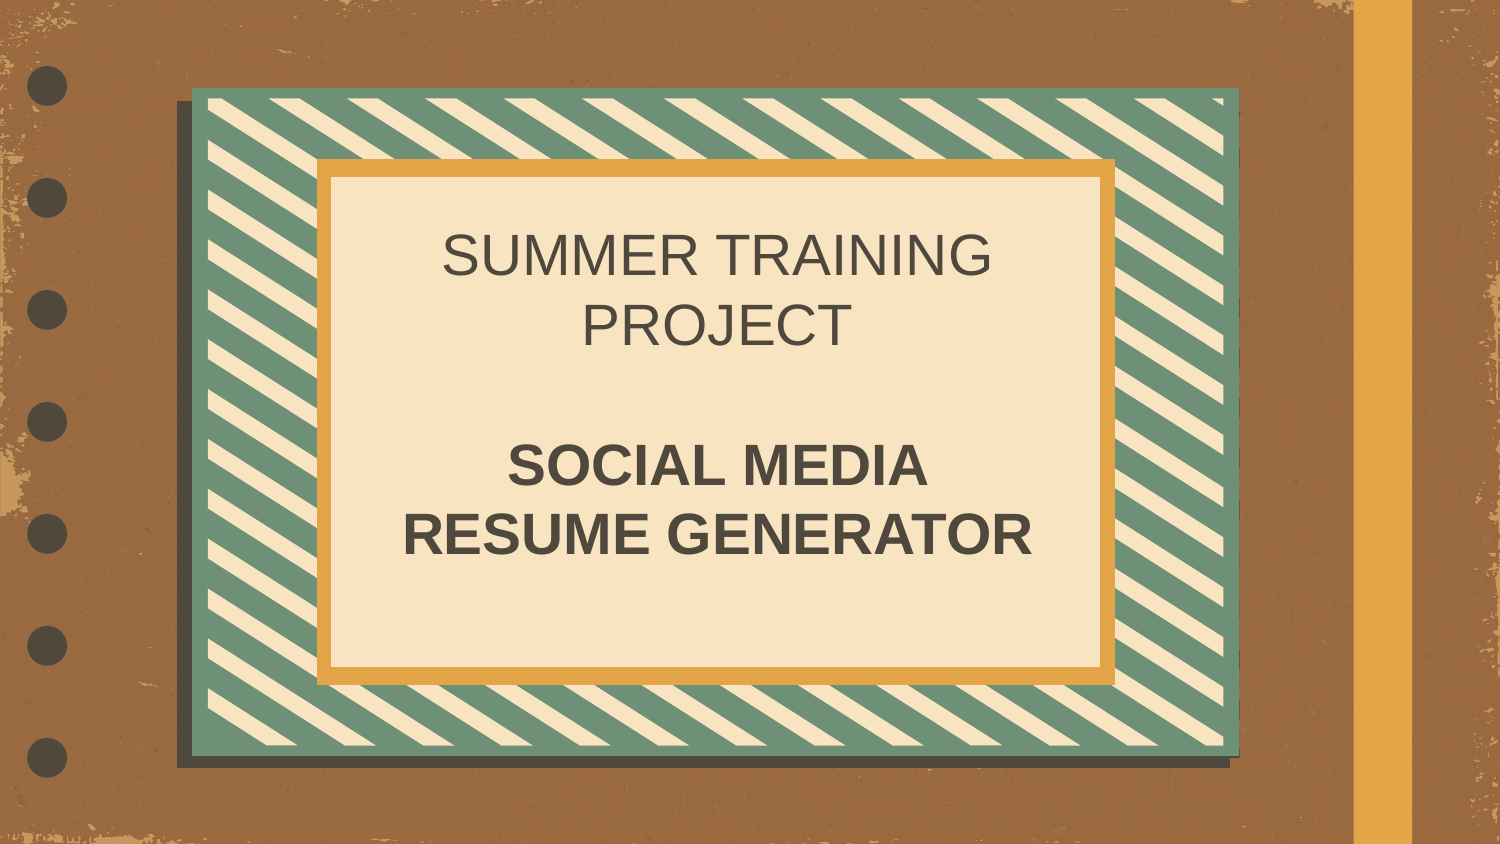

# SUMMER TRAINING PROJECT SOCIAL MEDIA RESUME GENERATOR